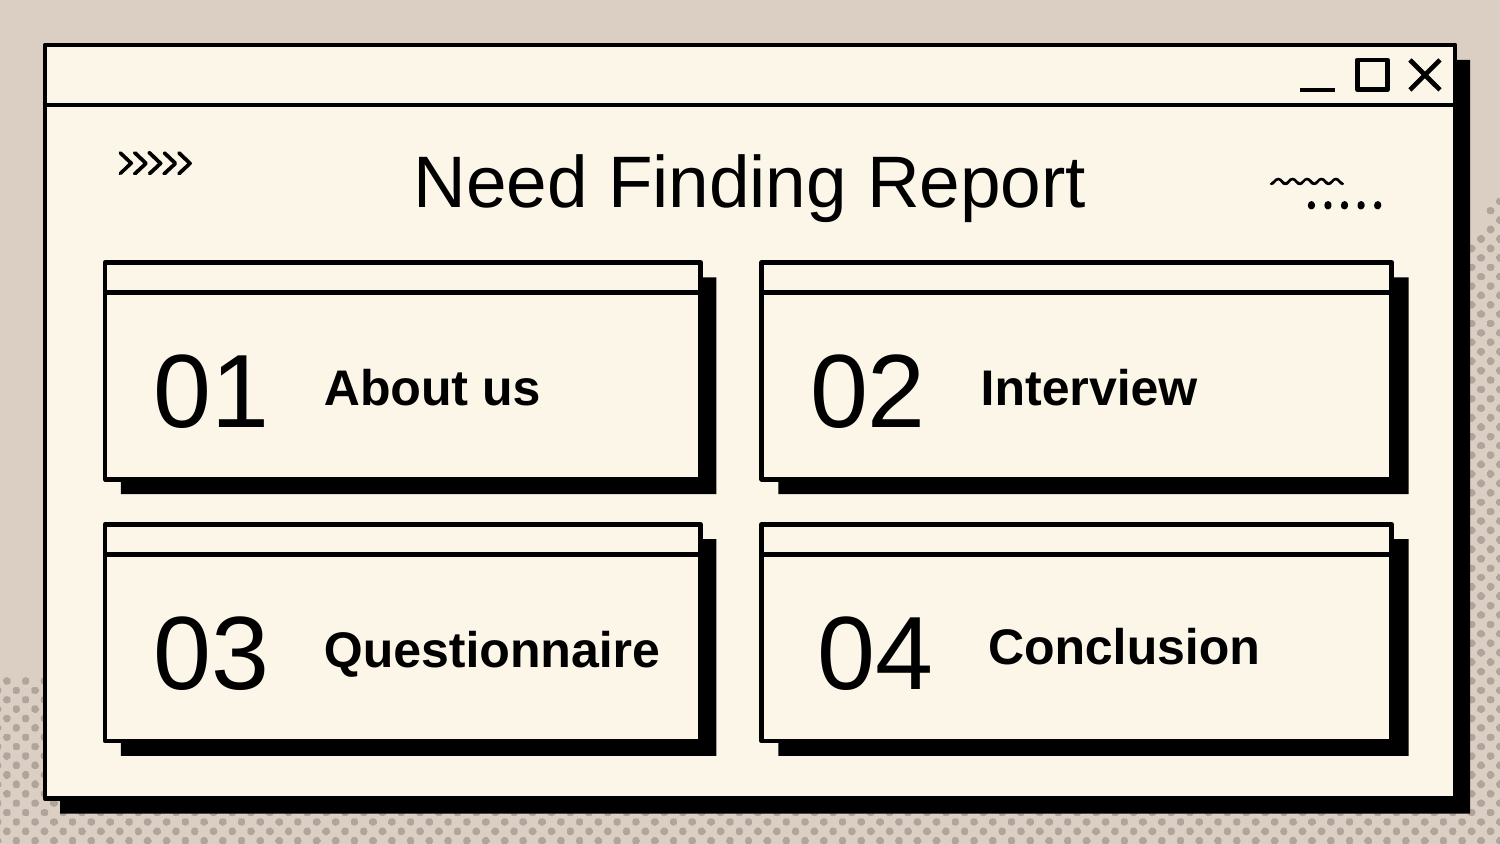

Need Finding Report

# 01
02
About us
Interview

04
03
Conclusion
Questionnaire